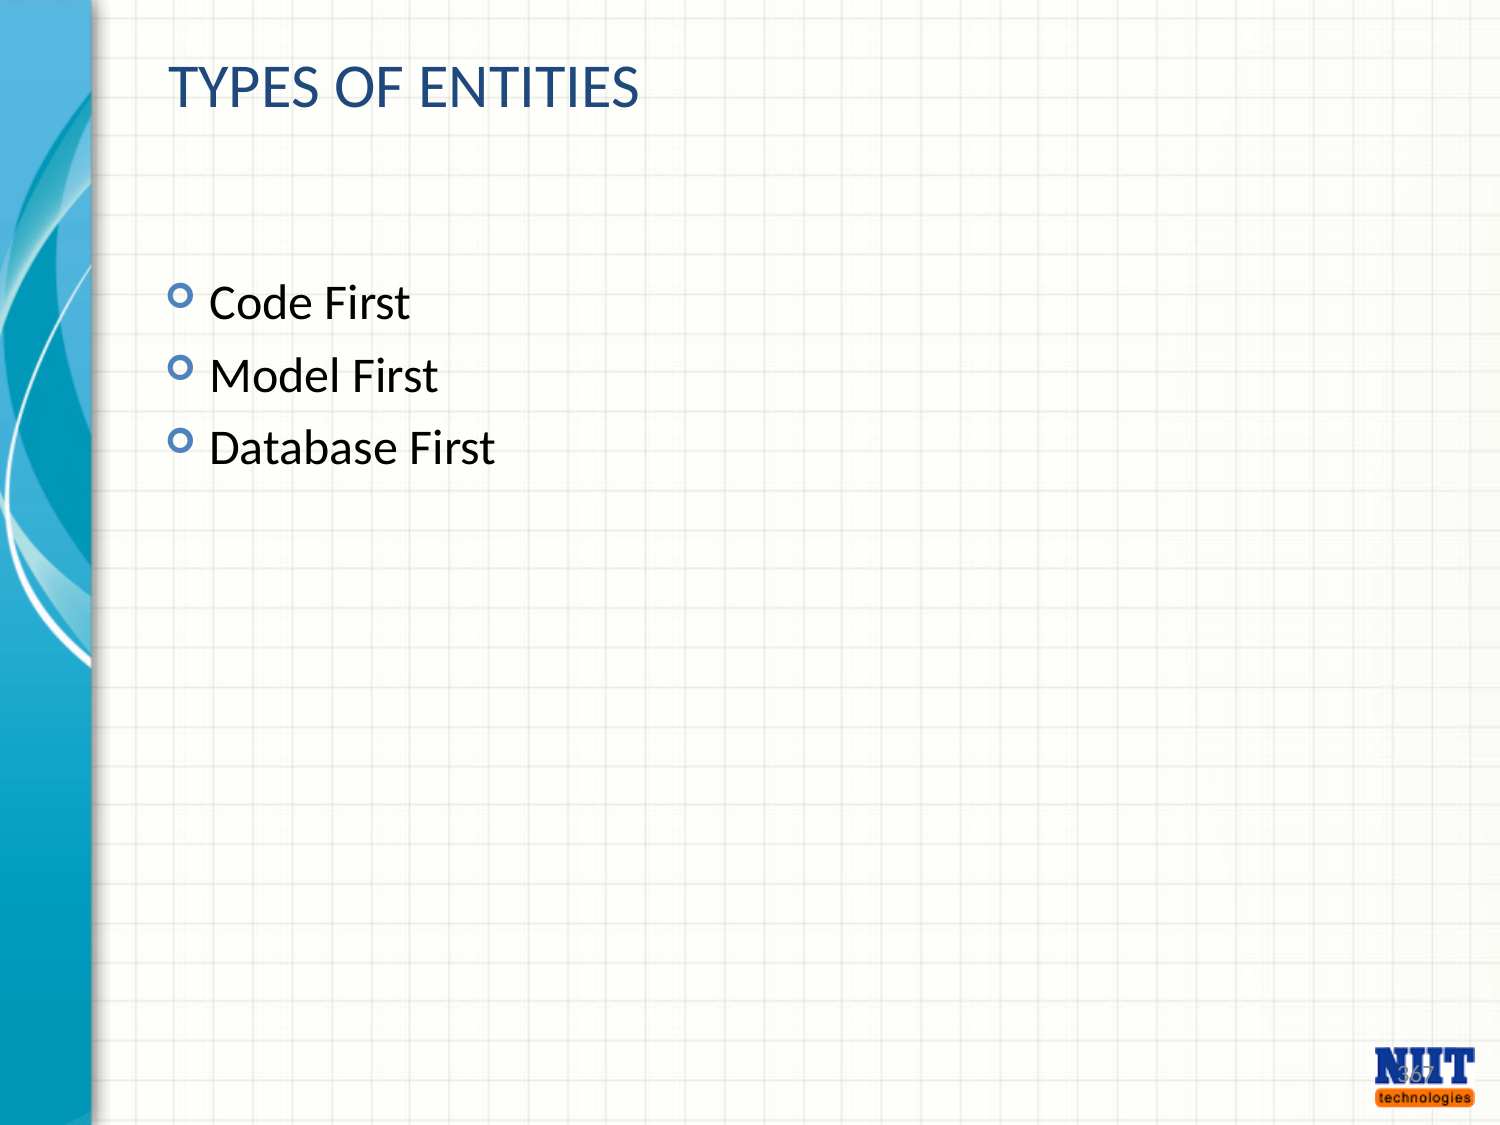

Types of Entities
Code First
Model First
Database First
367